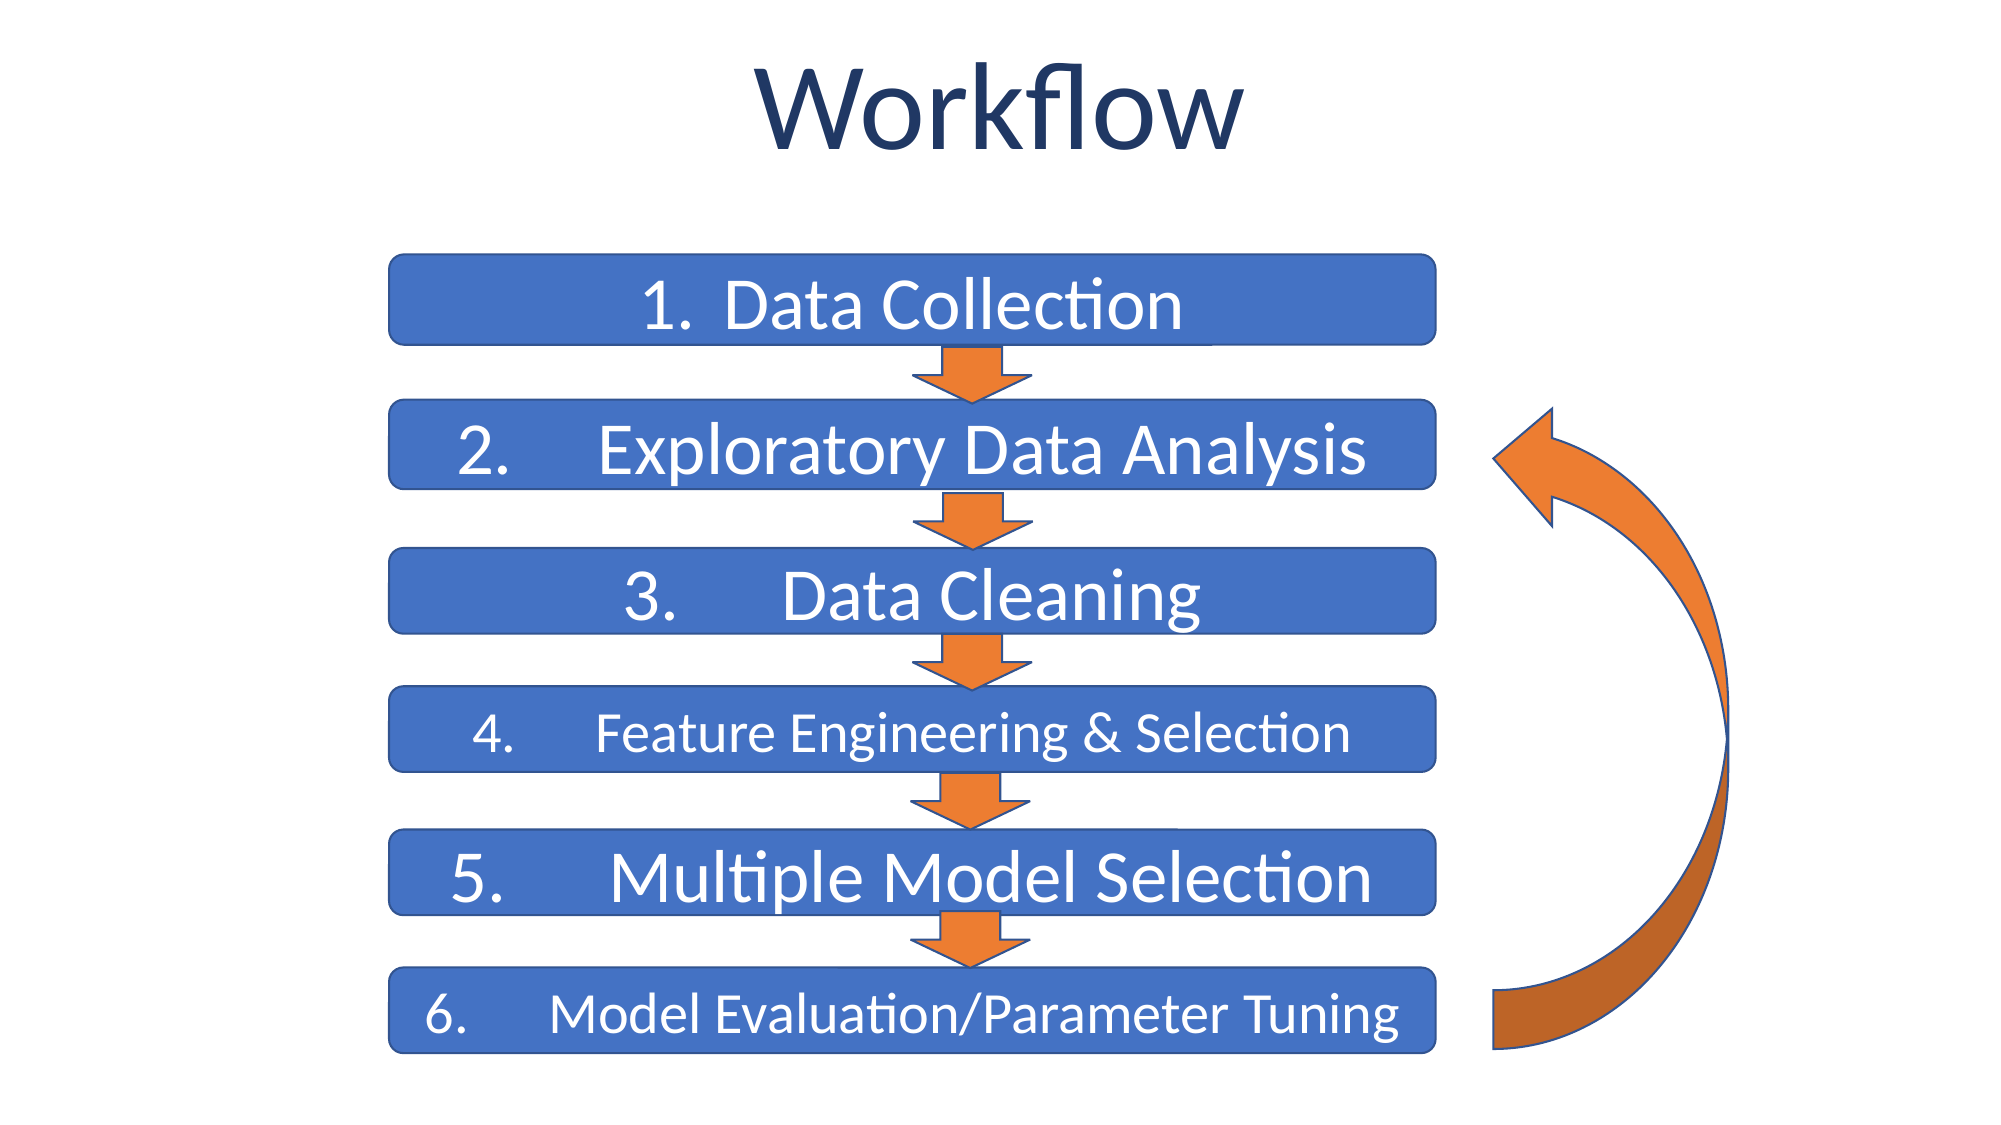

# Workflow
Data Collection

2.     Exploratory Data Analysis

3.      Data Cleaning

4.      Feature Engineering & Selection

5.      Multiple Model Selection

6.      Model Evaluation/Parameter Tuning